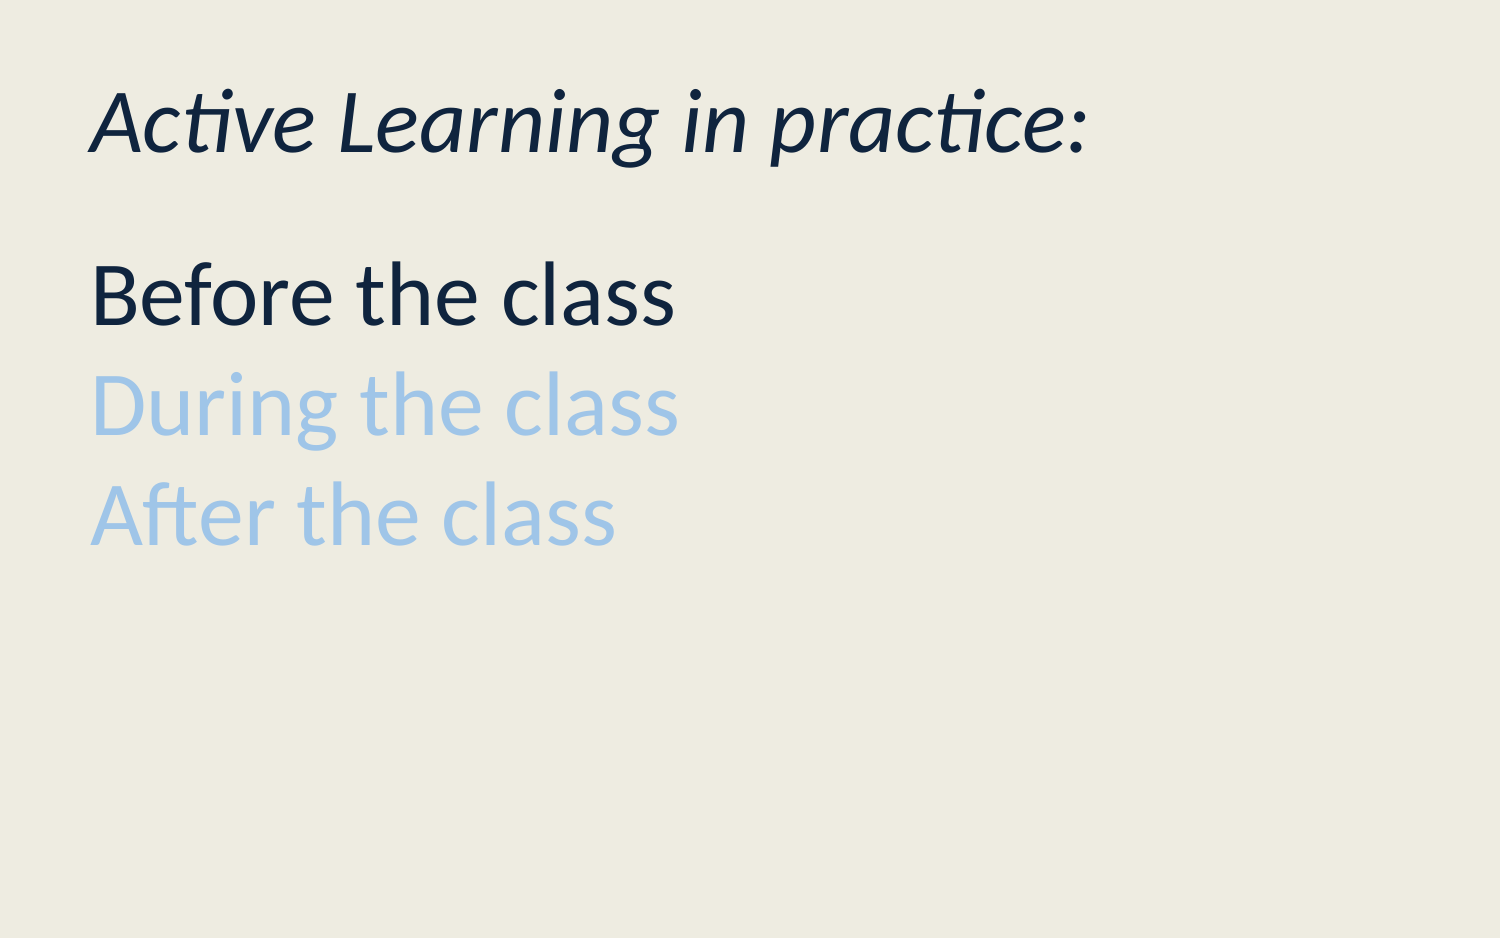

# Active Learning in practice:
Before the class
During the class
After the class